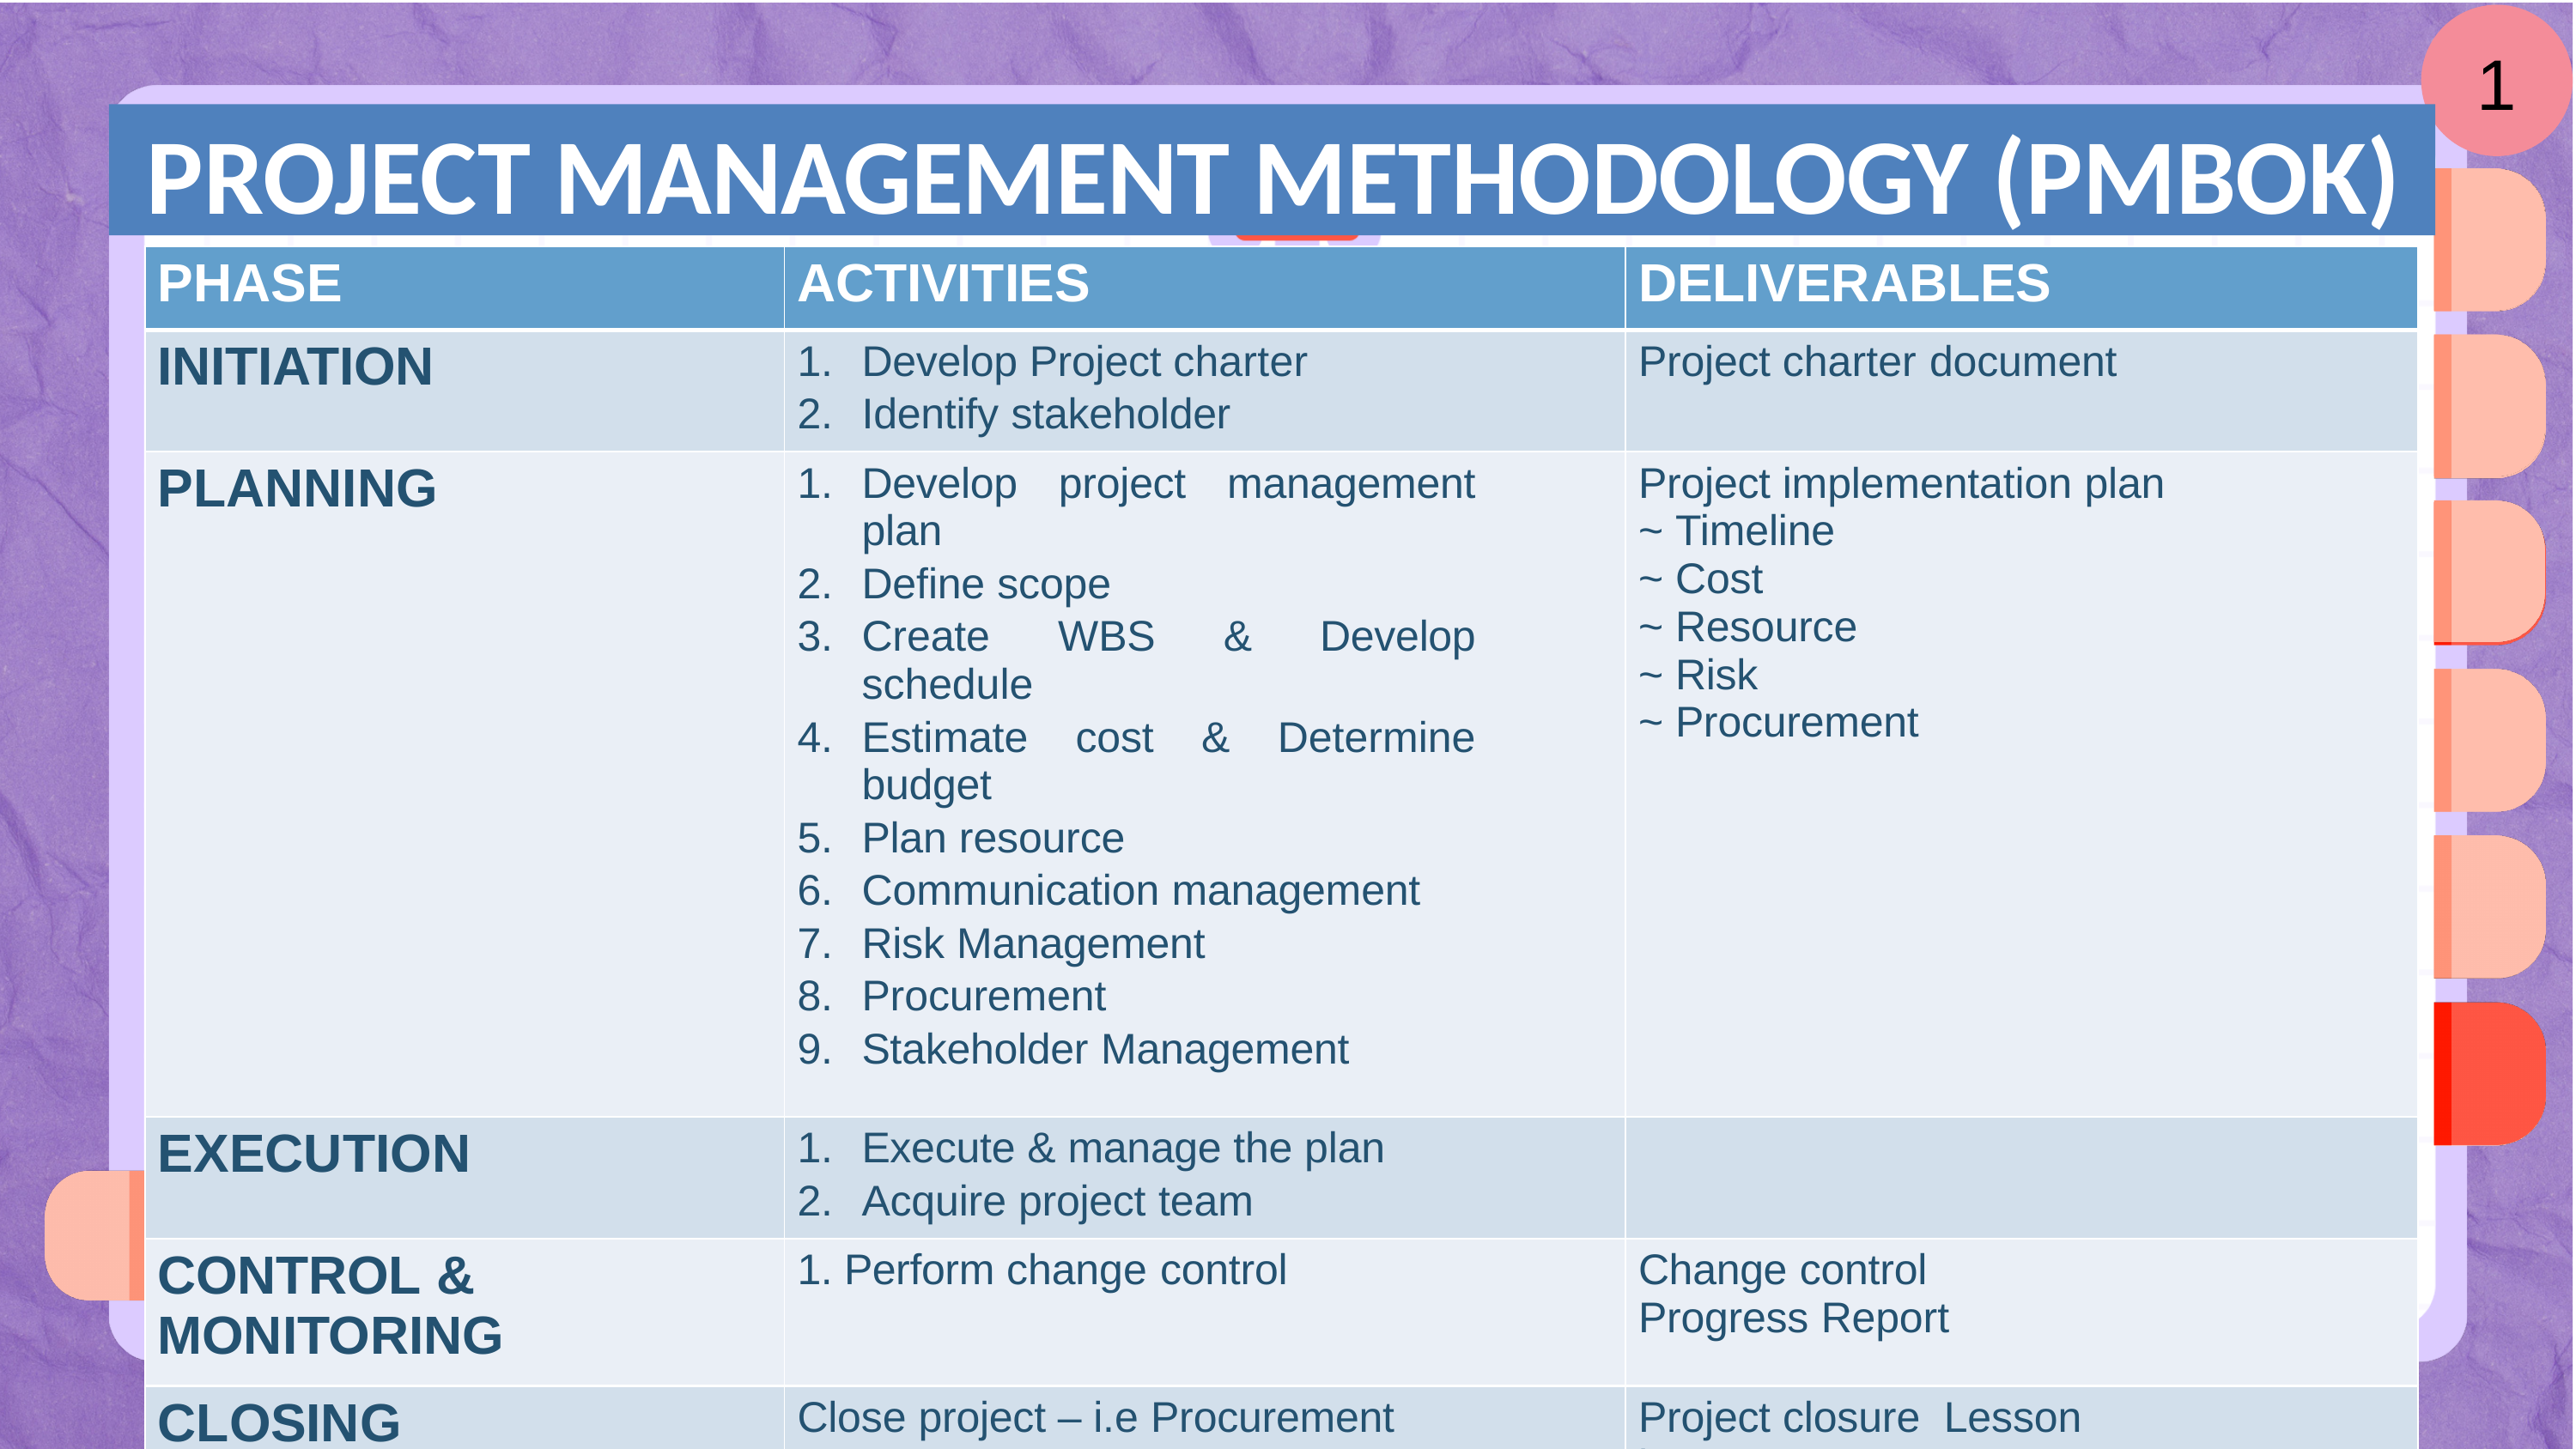

1

PROJECT MANAGEMENT METHODOLOGY (PMBOK)

| PHASE | ACTIVITIES | DELIVERABLES |
| --- | --- | --- |
| INITIATION | Develop Project charter Identify stakeholder | Project charter document |
| PLANNING | Develop project management plan Define scope Create WBS & Develop schedule Estimate cost & Determine budget Plan resource Communication management Risk Management Procurement Stakeholder Management | Project implementation plan ~ Timeline ~ Cost ~ Resource ~ Risk ~ Procurement |
| EXECUTION | Execute & manage the plan Acquire project team |  |
| CONTROL & MONITORING | 1. Perform change control | Change control Progress Report |
| CLOSING | Close project – i.e Procurement | Project closure Lesson learnt |